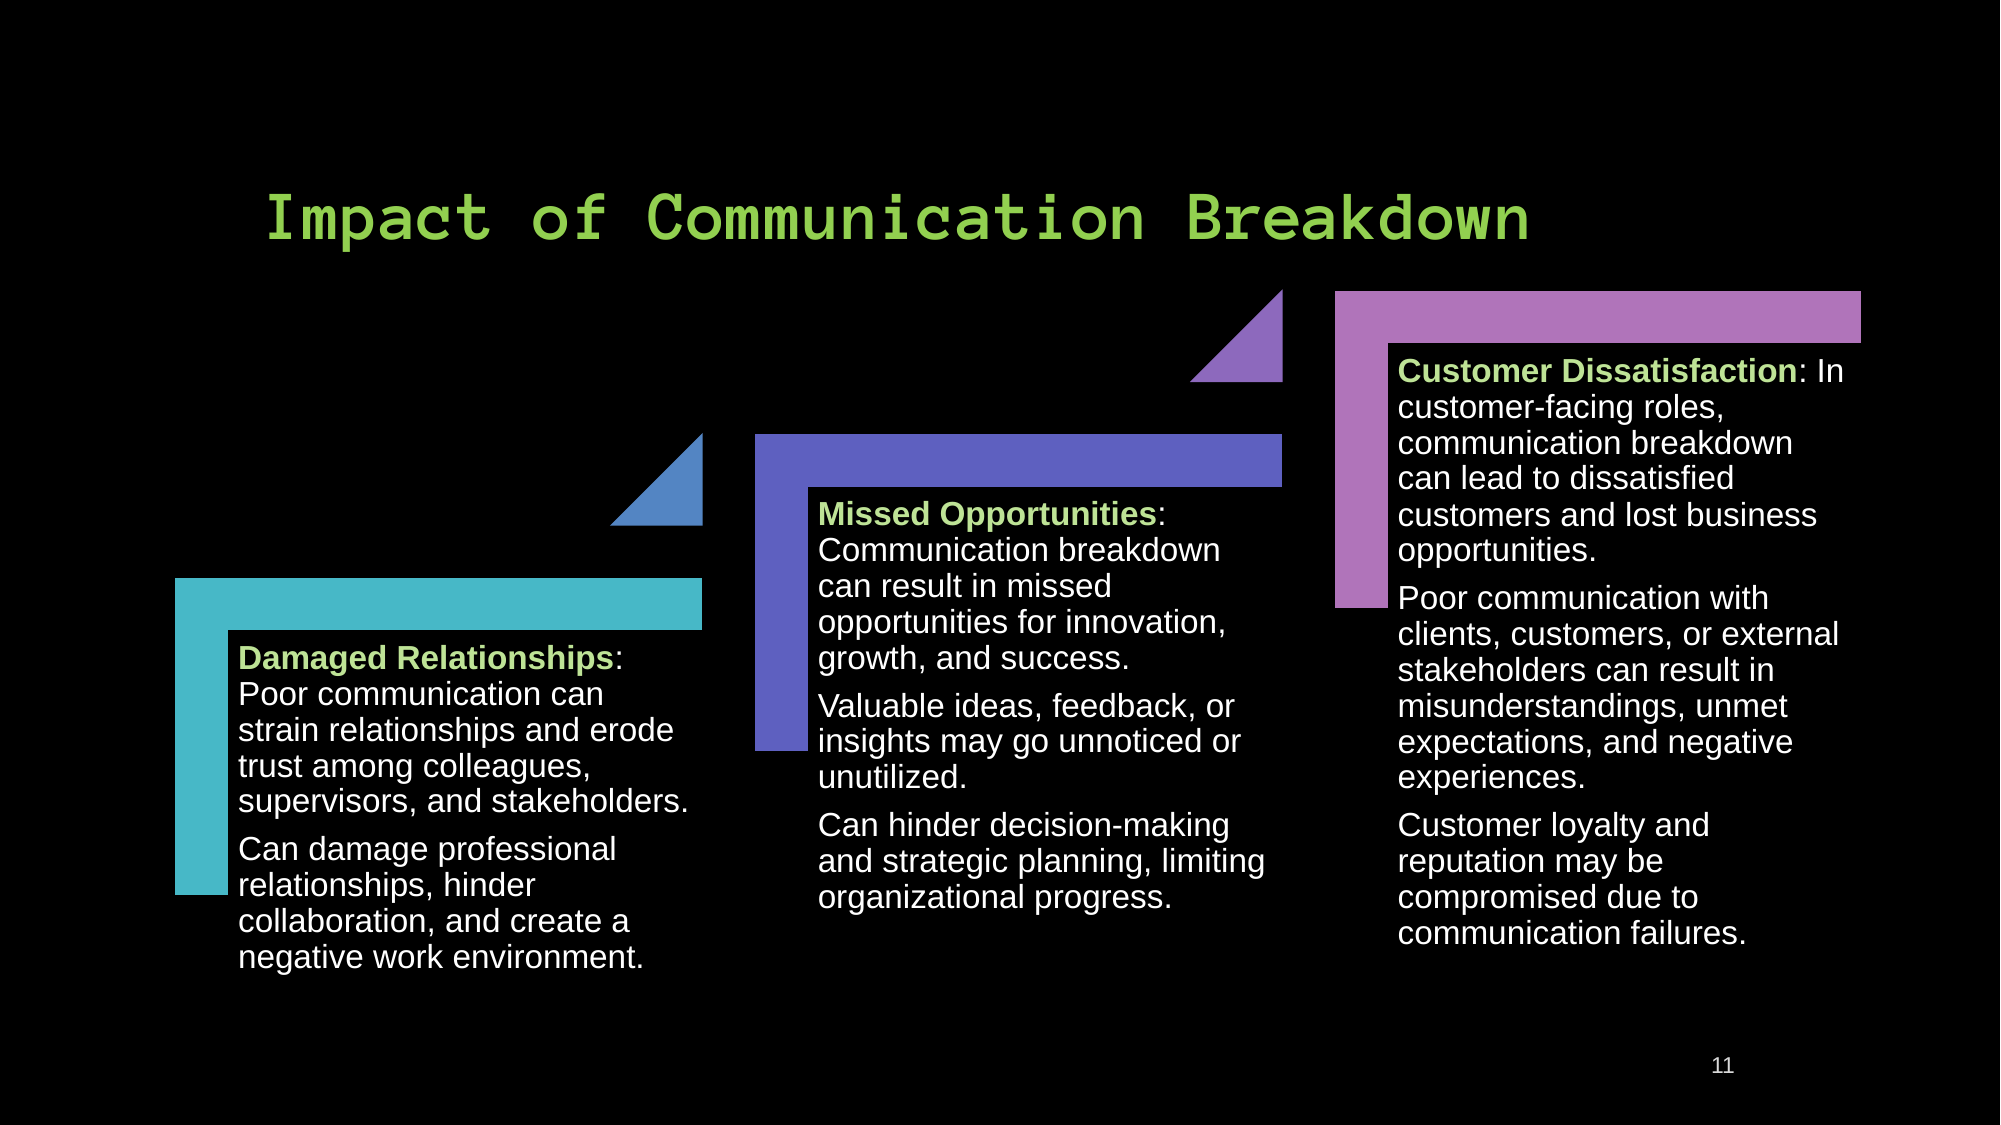

# Impact of Communication Breakdown
Damaged Relationships: Poor communication can strain relationships and erode trust among colleagues, supervisors, and stakeholders.
Can damage professional relationships, hinder collaboration, and create a negative work environment.
Missed Opportunities: Communication breakdown can result in missed opportunities for innovation, growth, and success.
Valuable ideas, feedback, or insights may go unnoticed or unutilized.
Can hinder decision-making and strategic planning, limiting organizational progress.
Customer Dissatisfaction: In customer-facing roles, communication breakdown can lead to dissatisfied customers and lost business opportunities.
Poor communication with clients, customers, or external stakeholders can result in misunderstandings, unmet expectations, and negative experiences.
Customer loyalty and reputation may be compromised due to communication failures.
11